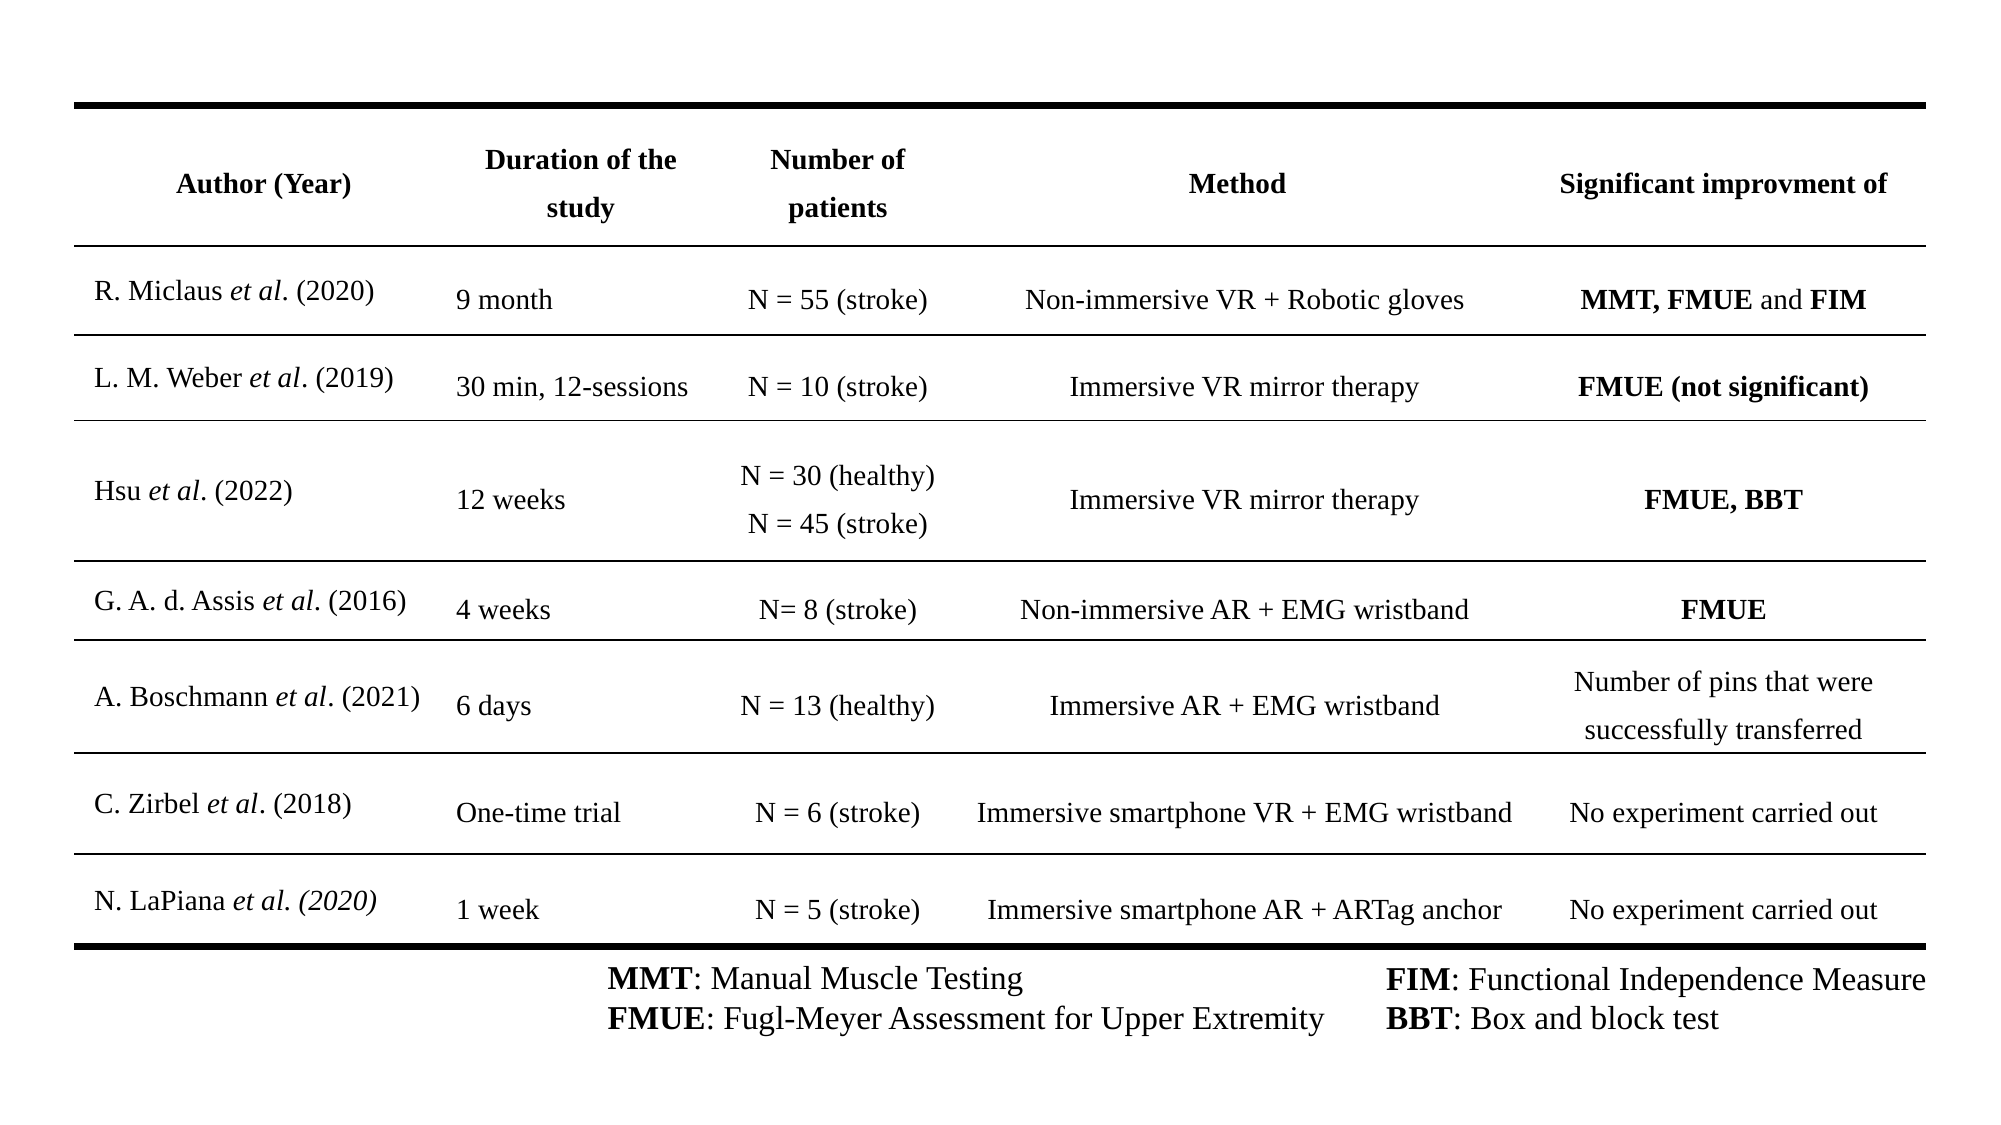

| Author (Year) | Duration of the study | Number of patients | Method | Significant improvment of |
| --- | --- | --- | --- | --- |
| R. Miclaus et al. (2020) | 9 month | N = 55 (stroke) | Non-immersive VR + Robotic gloves | MMT, FMUE and FIM |
| L. M. Weber et al. (2019) | 30 min, 12-sessions | N = 10 (stroke) | Immersive VR mirror therapy | FMUE (not significant) |
| Hsu et al. (2022) | 12 weeks | N = 30 (healthy) N = 45 (stroke) | Immersive VR mirror therapy | FMUE, BBT |
| G. A. d. Assis et al. (2016) | 4 weeks | N= 8 (stroke) | Non-immersive AR + EMG wristband | FMUE |
| A. Boschmann et al. (2021) | 6 days | N = 13 (healthy) | Immersive AR + EMG wristband | Number of pins that were successfully transferred |
| C. Zirbel et al. (2018) | One-time trial | N = 6 (stroke) | Immersive smartphone VR + EMG wristband | No experiment carried out |
| N. LaPiana et al. (2020) | 1 week | N = 5 (stroke) | Immersive smartphone AR + ARTag anchor | No experiment carried out |
MMT: Manual Muscle Testing
FMUE: Fugl-Meyer Assessment for Upper Extremity
FIM: Functional Independence Measure
BBT: Box and block test